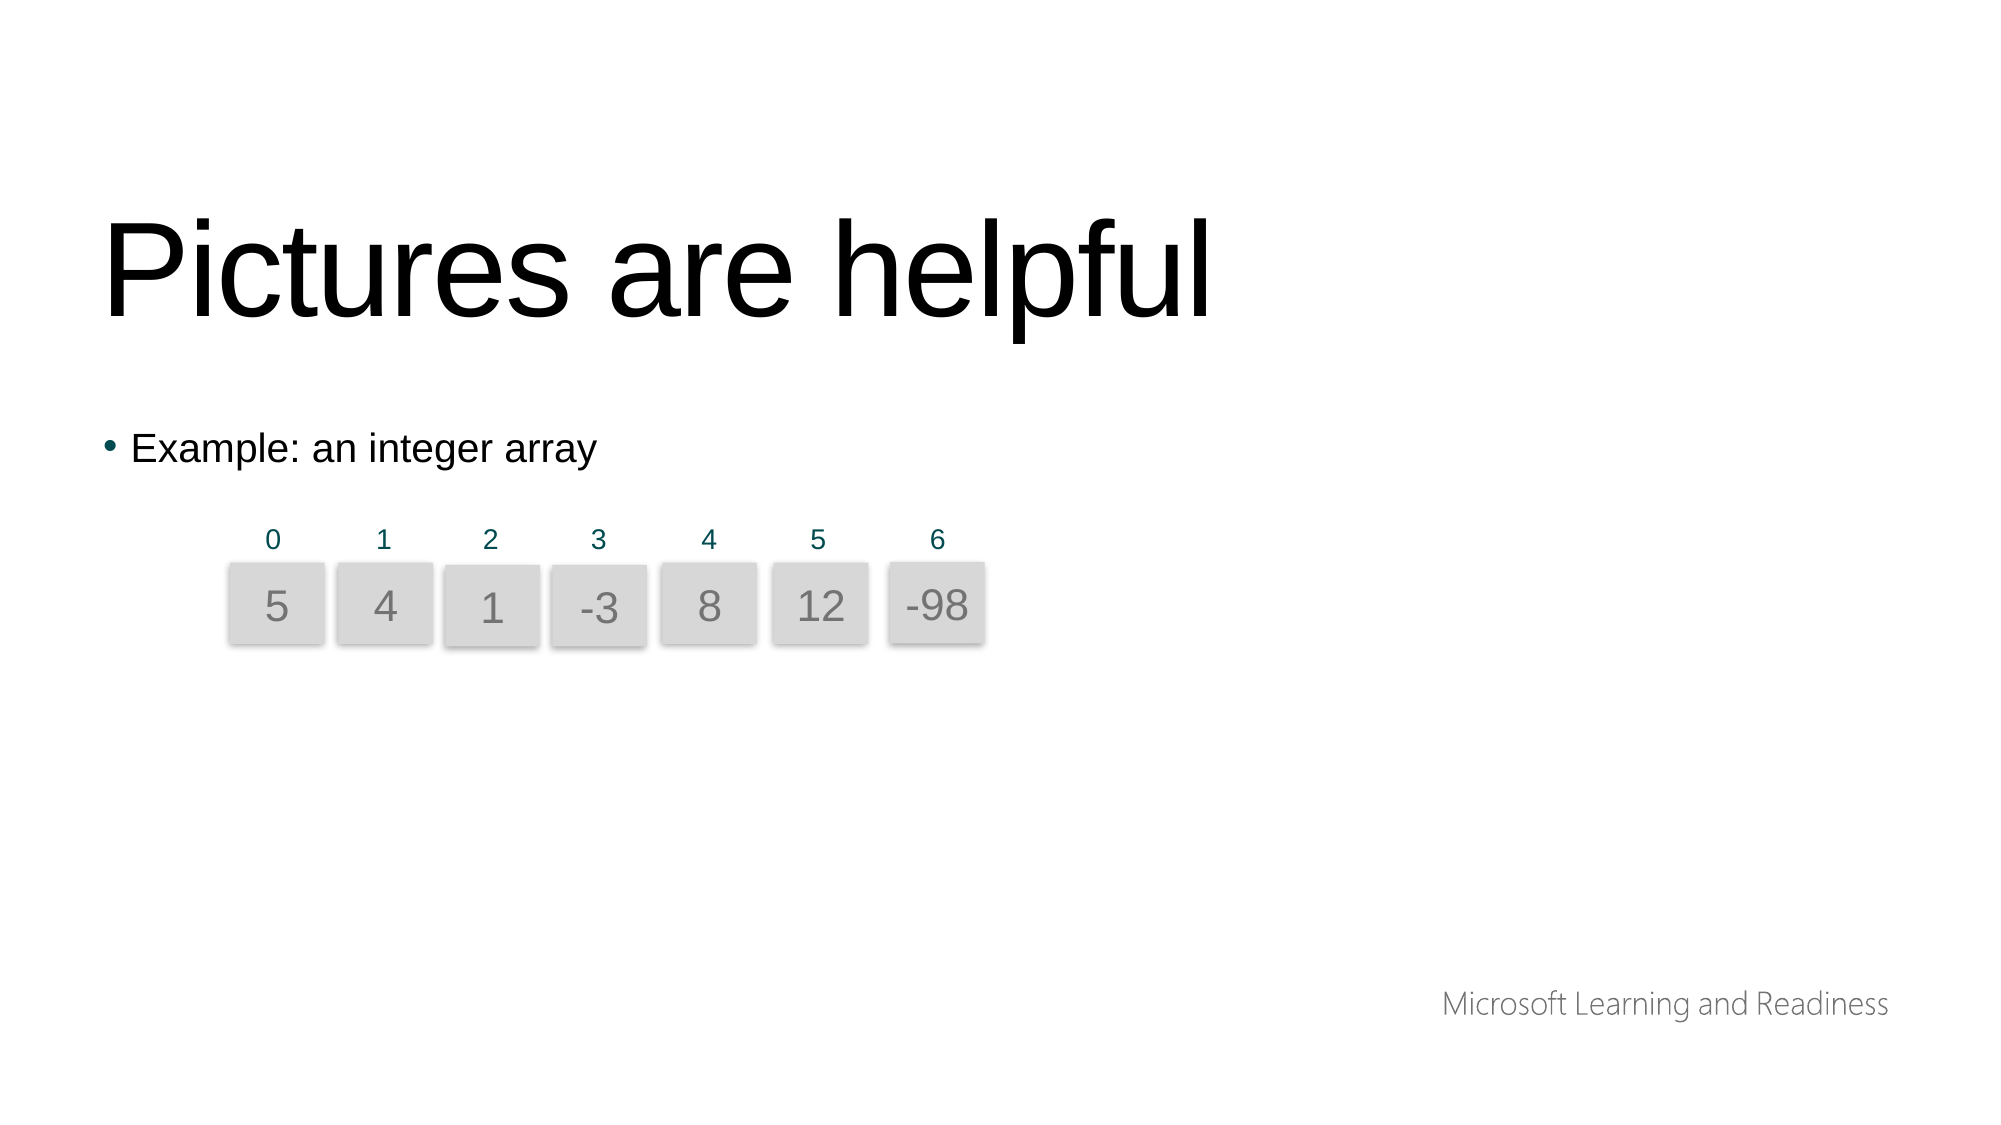

Pictures are helpful
Example: an integer array

0
1
2
3
4
5
6
-98
12
5
4
8
1
-3